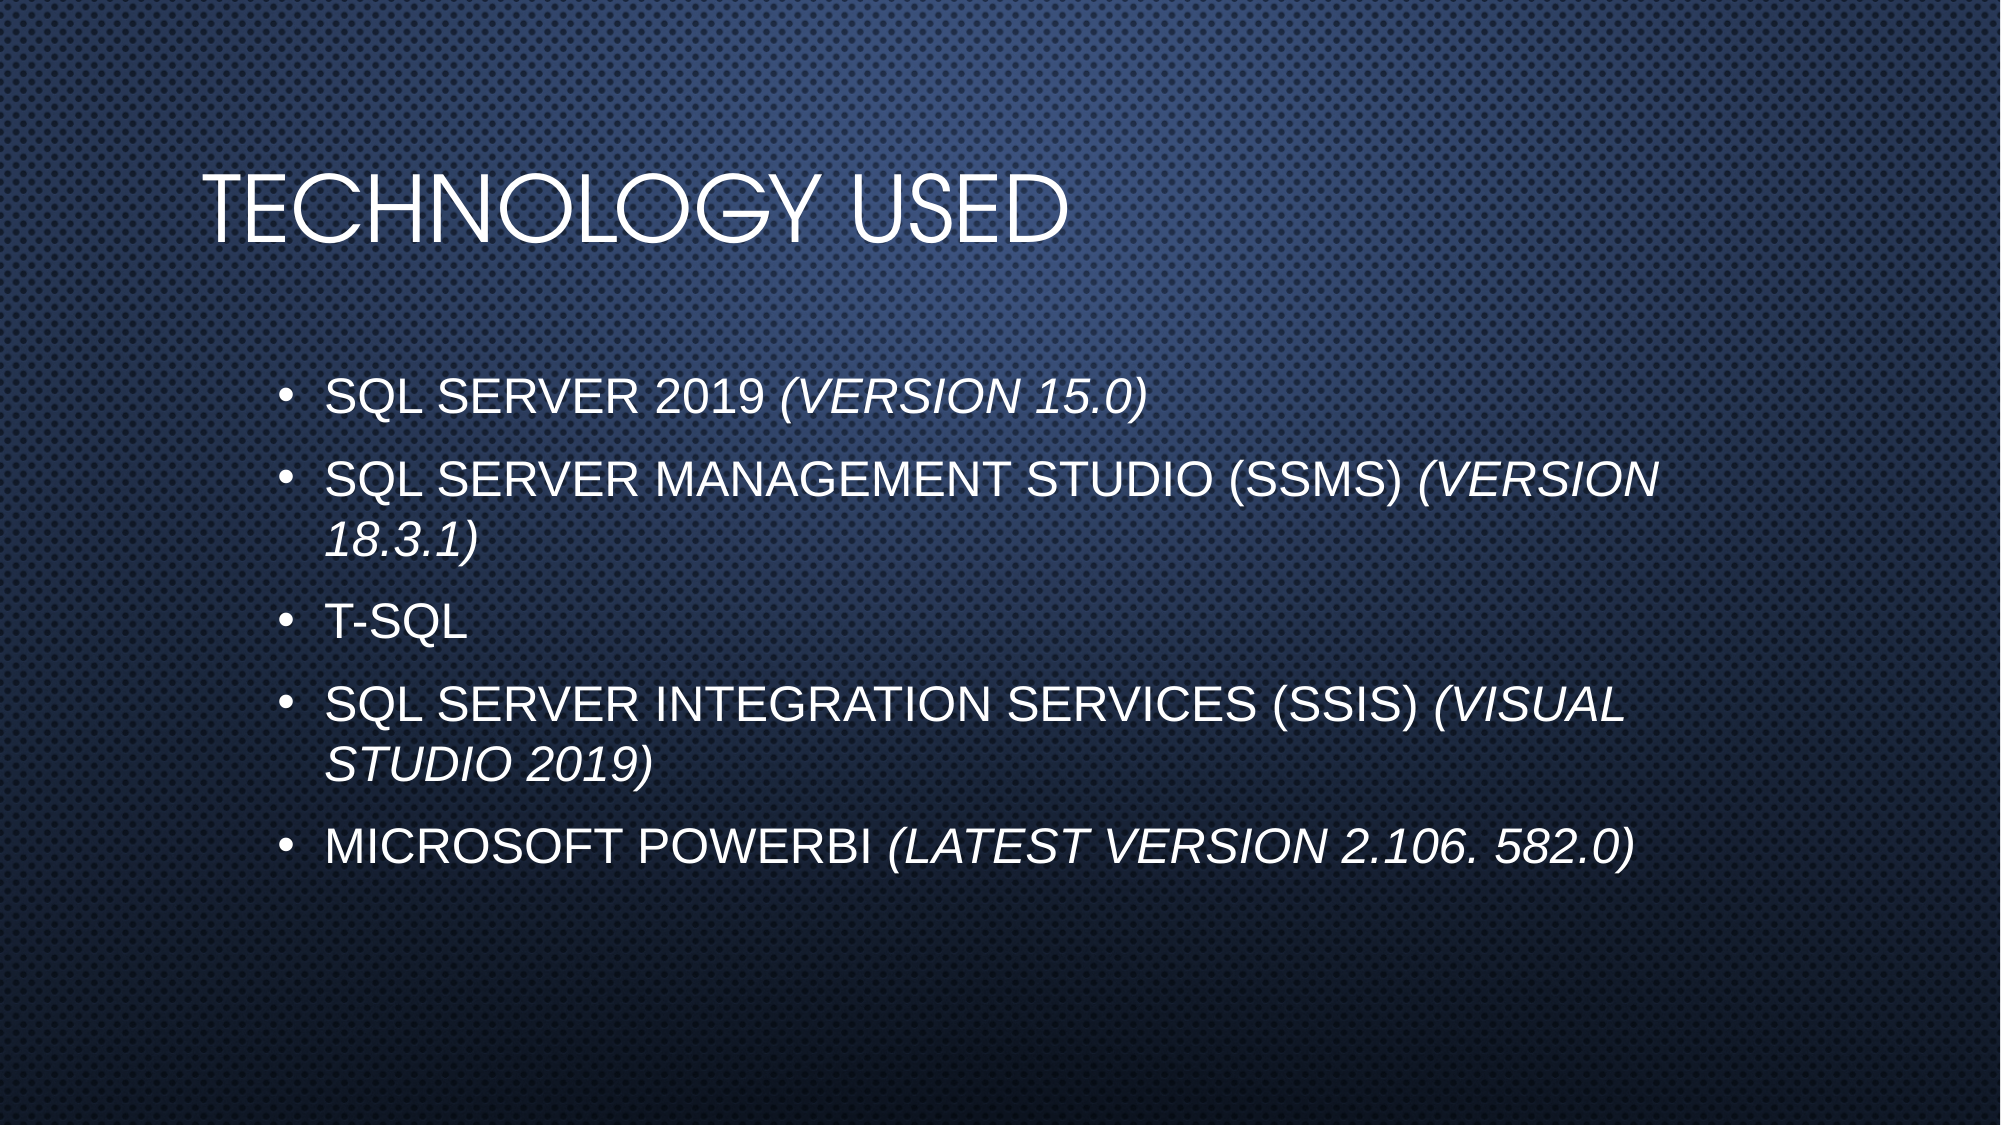

# Technology used
SQL Server 2019 (Version 15.0)
SQL Server Management Studio (SSMS) (Version 18.3.1)
T-SQL
SQL Server Integration Services (SSIS) (Visual Studio 2019)
Microsoft PowerBI (Latest version 2.106. 582.0)